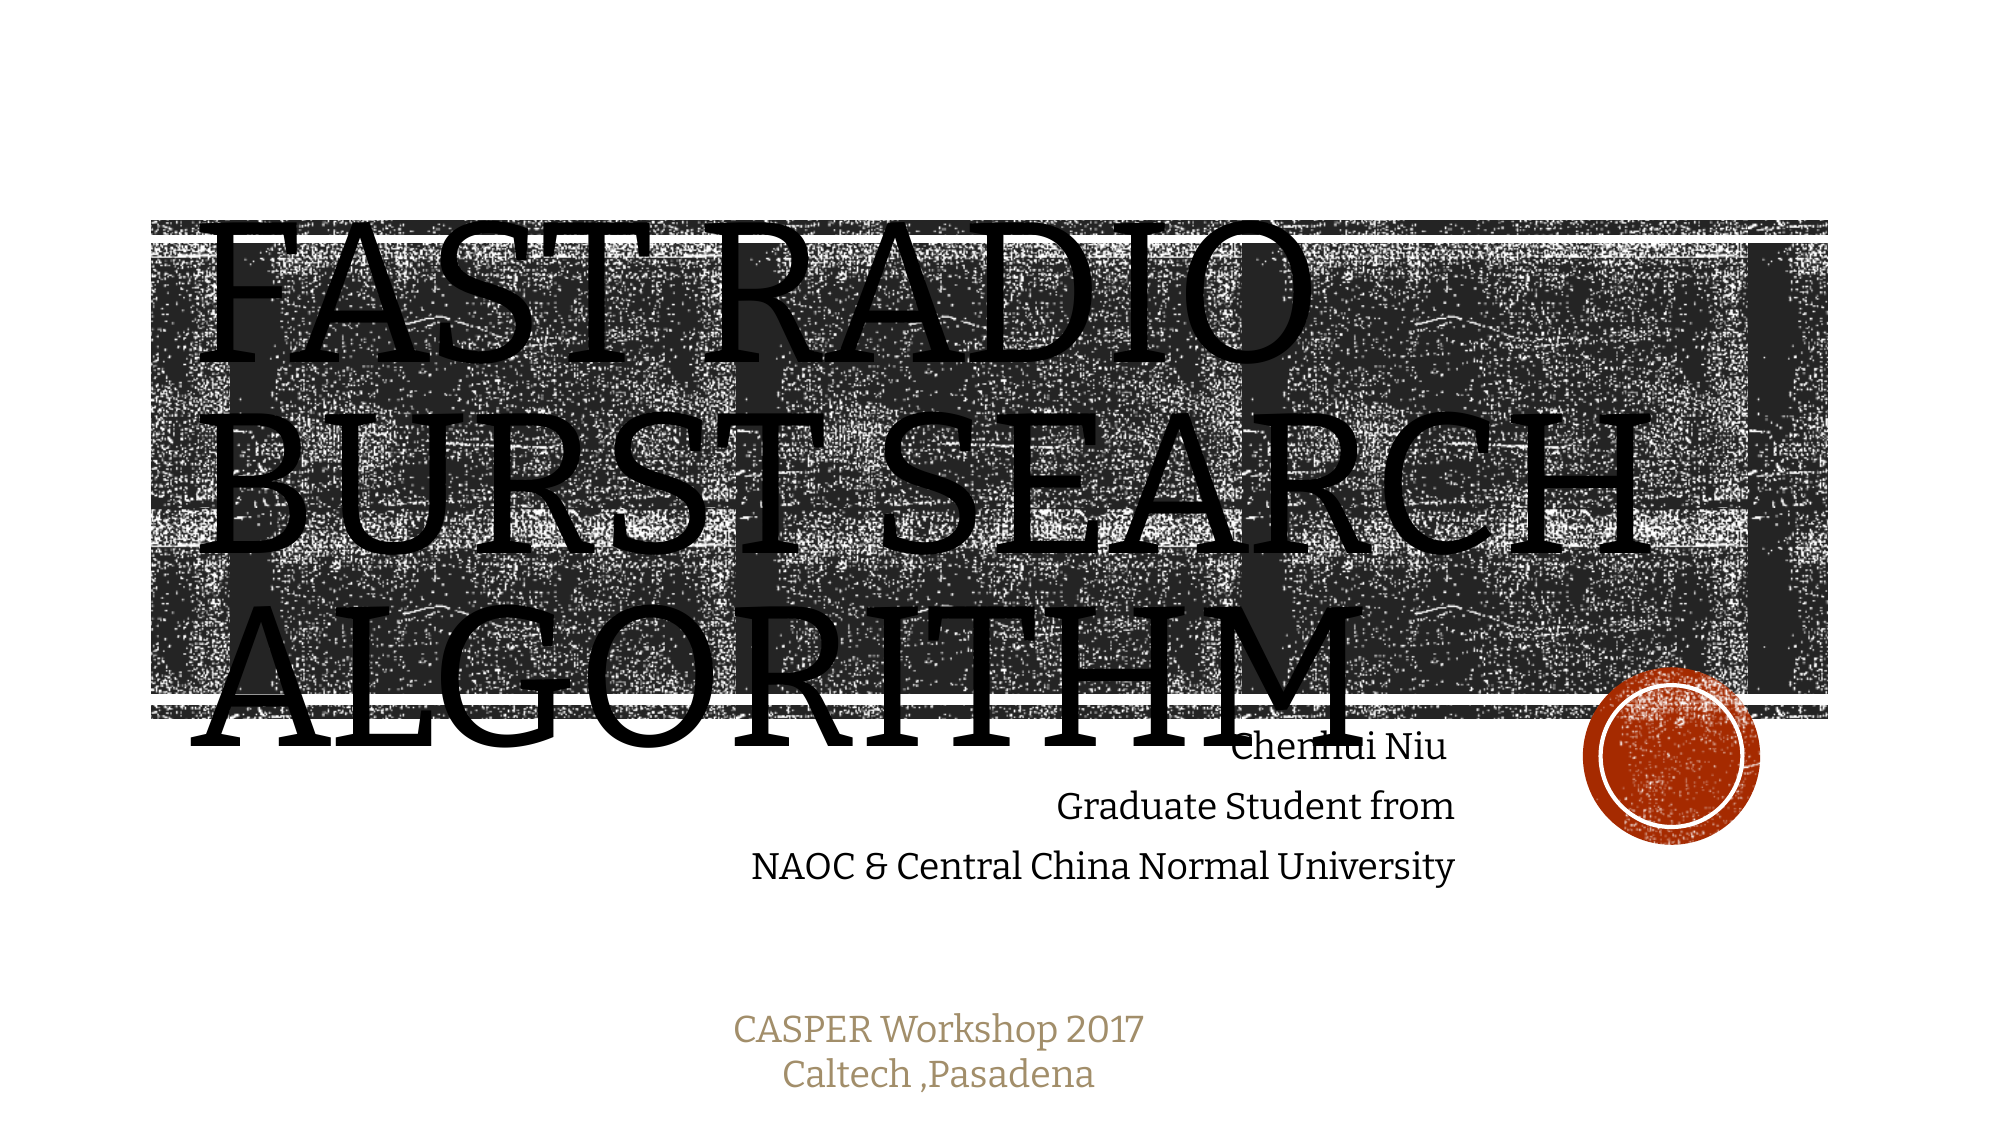

# Fast Radio Burst search algorithm
Chenhui Niu
Graduate Student from
NAOC & Central China Normal University
CASPER Workshop 2017
Caltech ,Pasadena